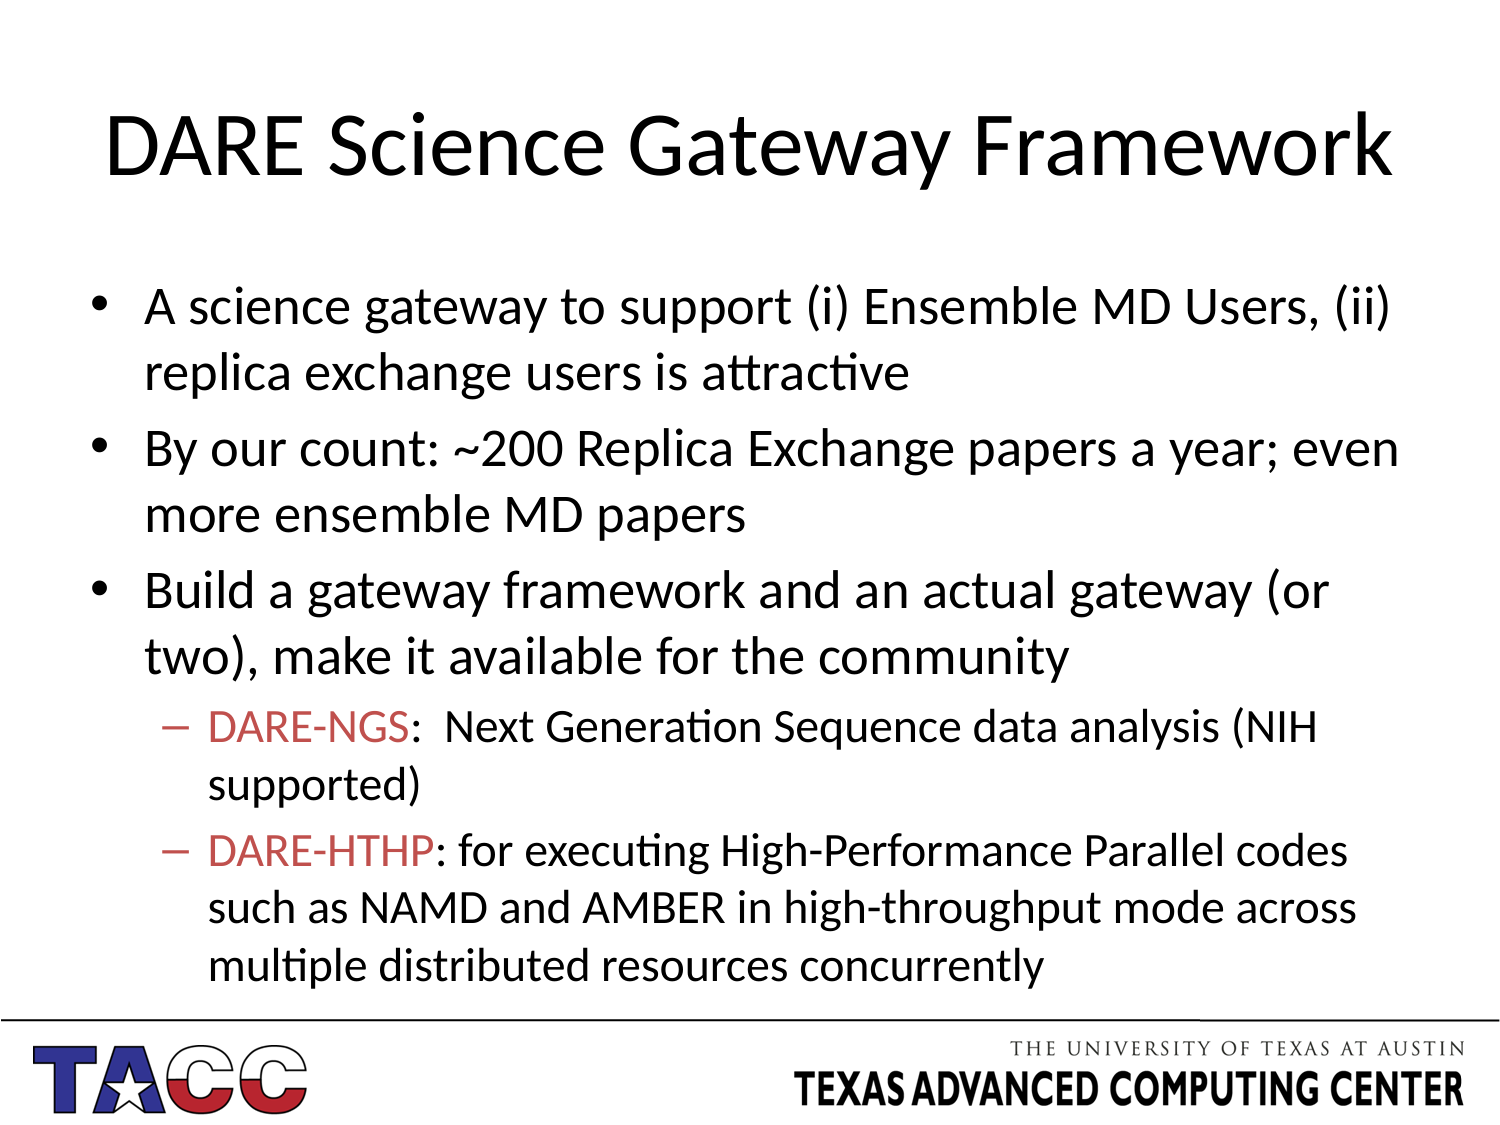

# DARE Science Gateway Framework
A science gateway to support (i) Ensemble MD Users, (ii) replica exchange users is attractive
By our count: ~200 Replica Exchange papers a year; even more ensemble MD papers
Build a gateway framework and an actual gateway (or two), make it available for the community
DARE-NGS:  Next Generation Sequence data analysis (NIH supported)
DARE-HTHP: for executing High-Performance Parallel codes such as NAMD and AMBER in high-throughput mode across multiple distributed resources concurrently